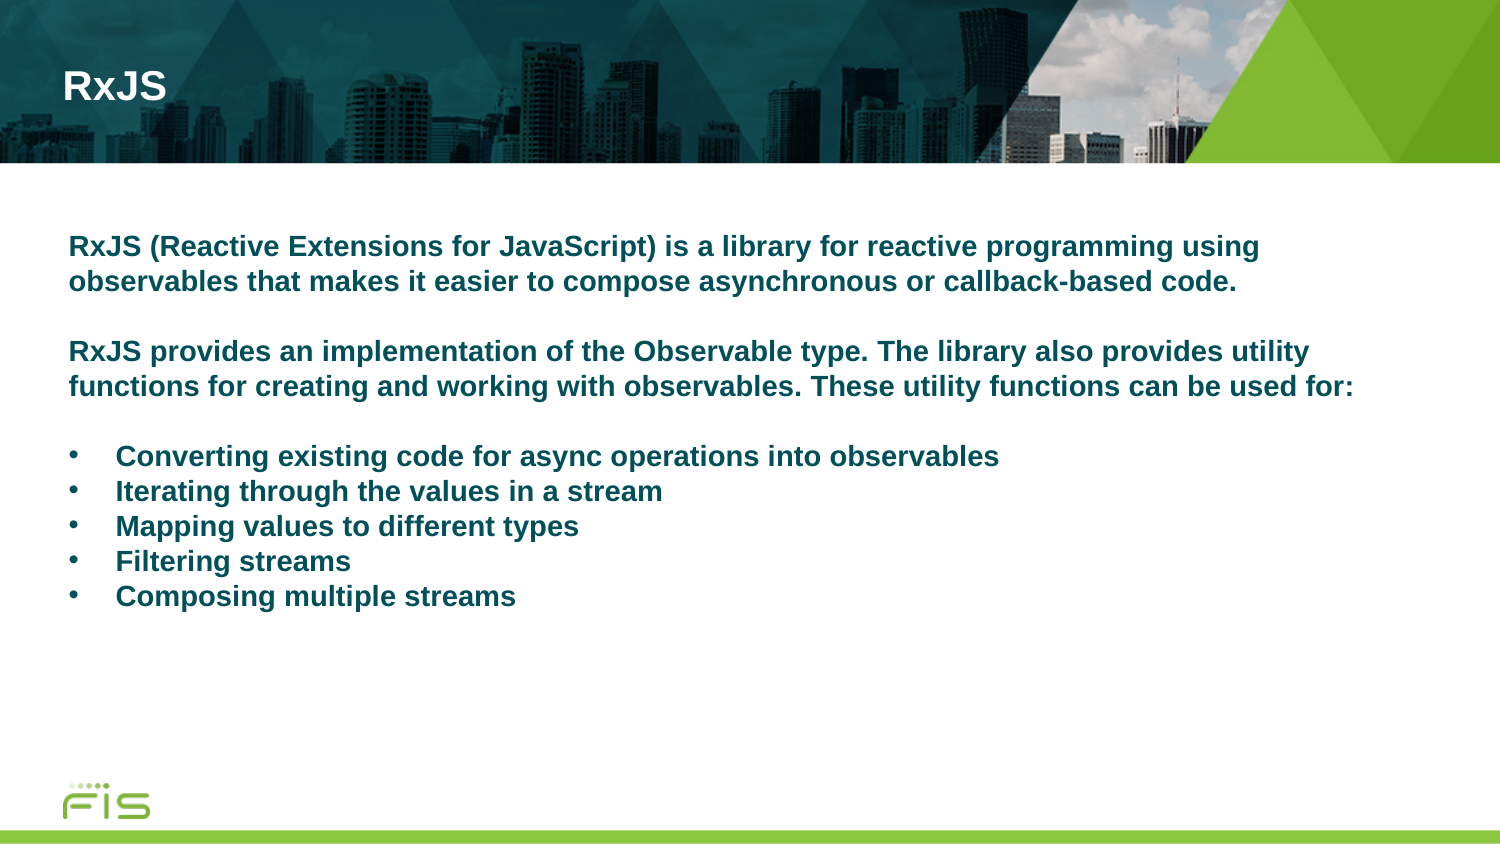

# RxJS
RxJS (Reactive Extensions for JavaScript) is a library for reactive programming using observables that makes it easier to compose asynchronous or callback-based code.

RxJS provides an implementation of the Observable type. The library also provides utility functions for creating and working with observables. These utility functions can be used for:

Converting existing code for async operations into observables
Iterating through the values in a stream
Mapping values to different types
Filtering streams
Composing multiple streams